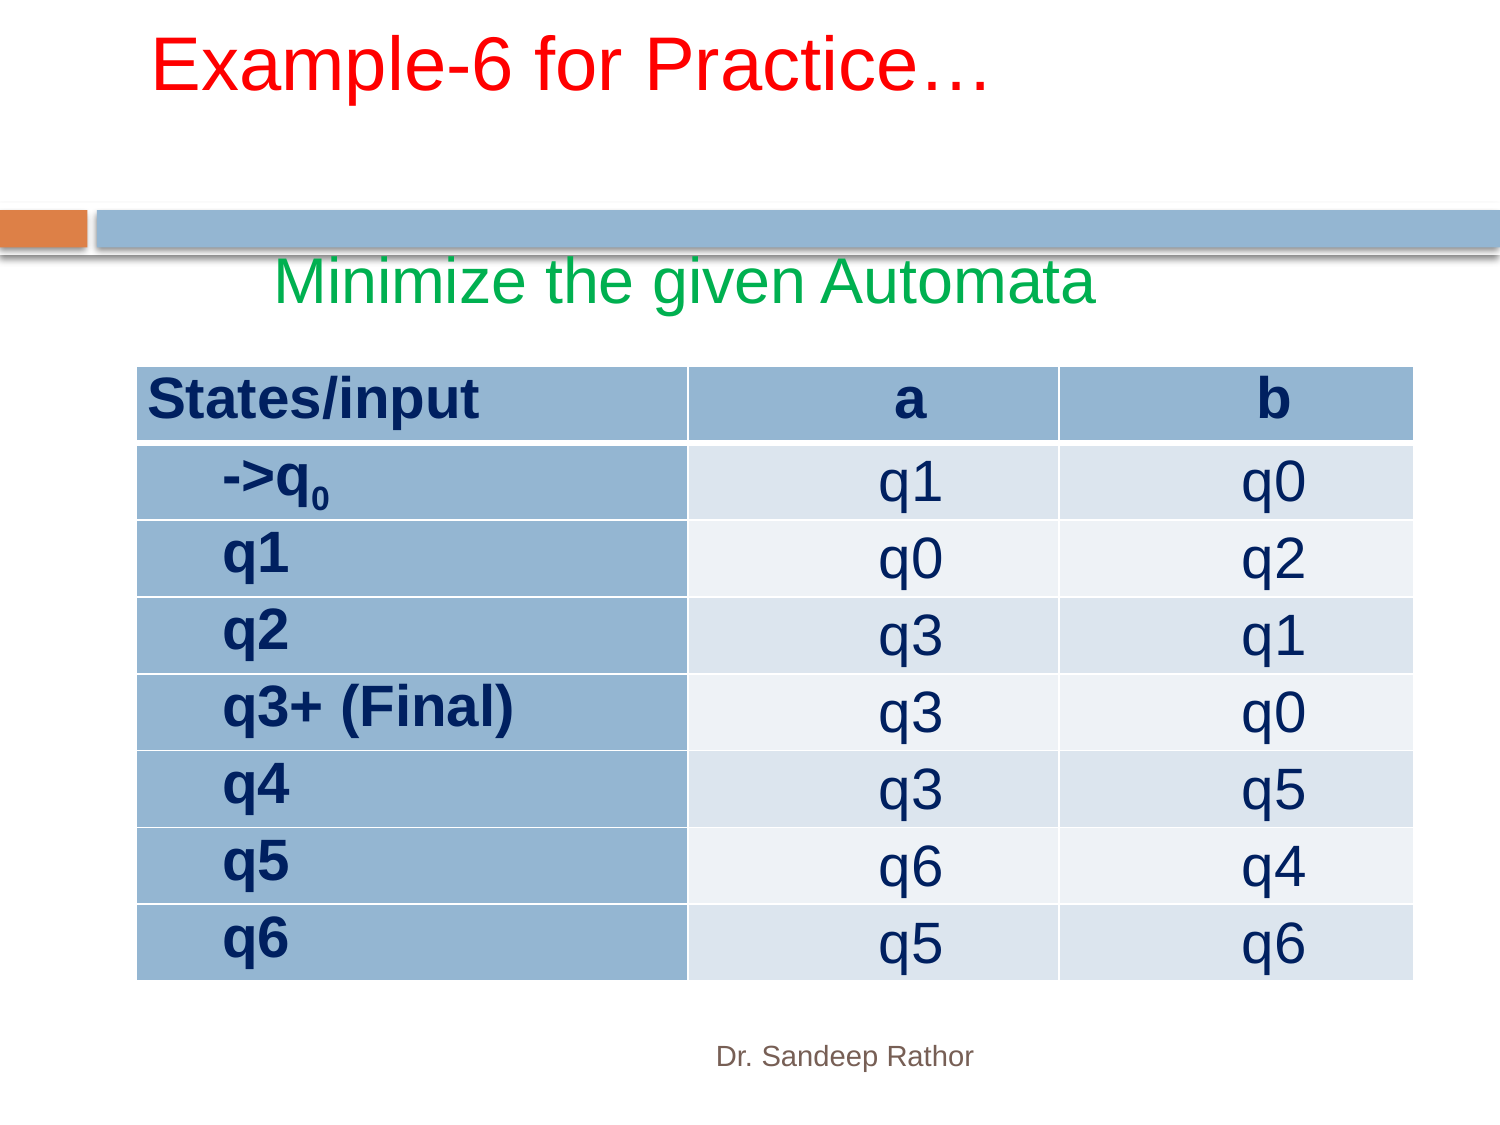

# Example-6 for Practice…
Minimize the given Automata
| States/input | a | b |
| --- | --- | --- |
| ->q0 | q1 | q0 |
| q1 | q0 | q2 |
| q2 | q3 | q1 |
| q3+ (Final) | q3 | q0 |
| q4 | q3 | q5 |
| q5 | q6 | q4 |
| q6 | q5 | q6 |
Dr. Sandeep Rathor